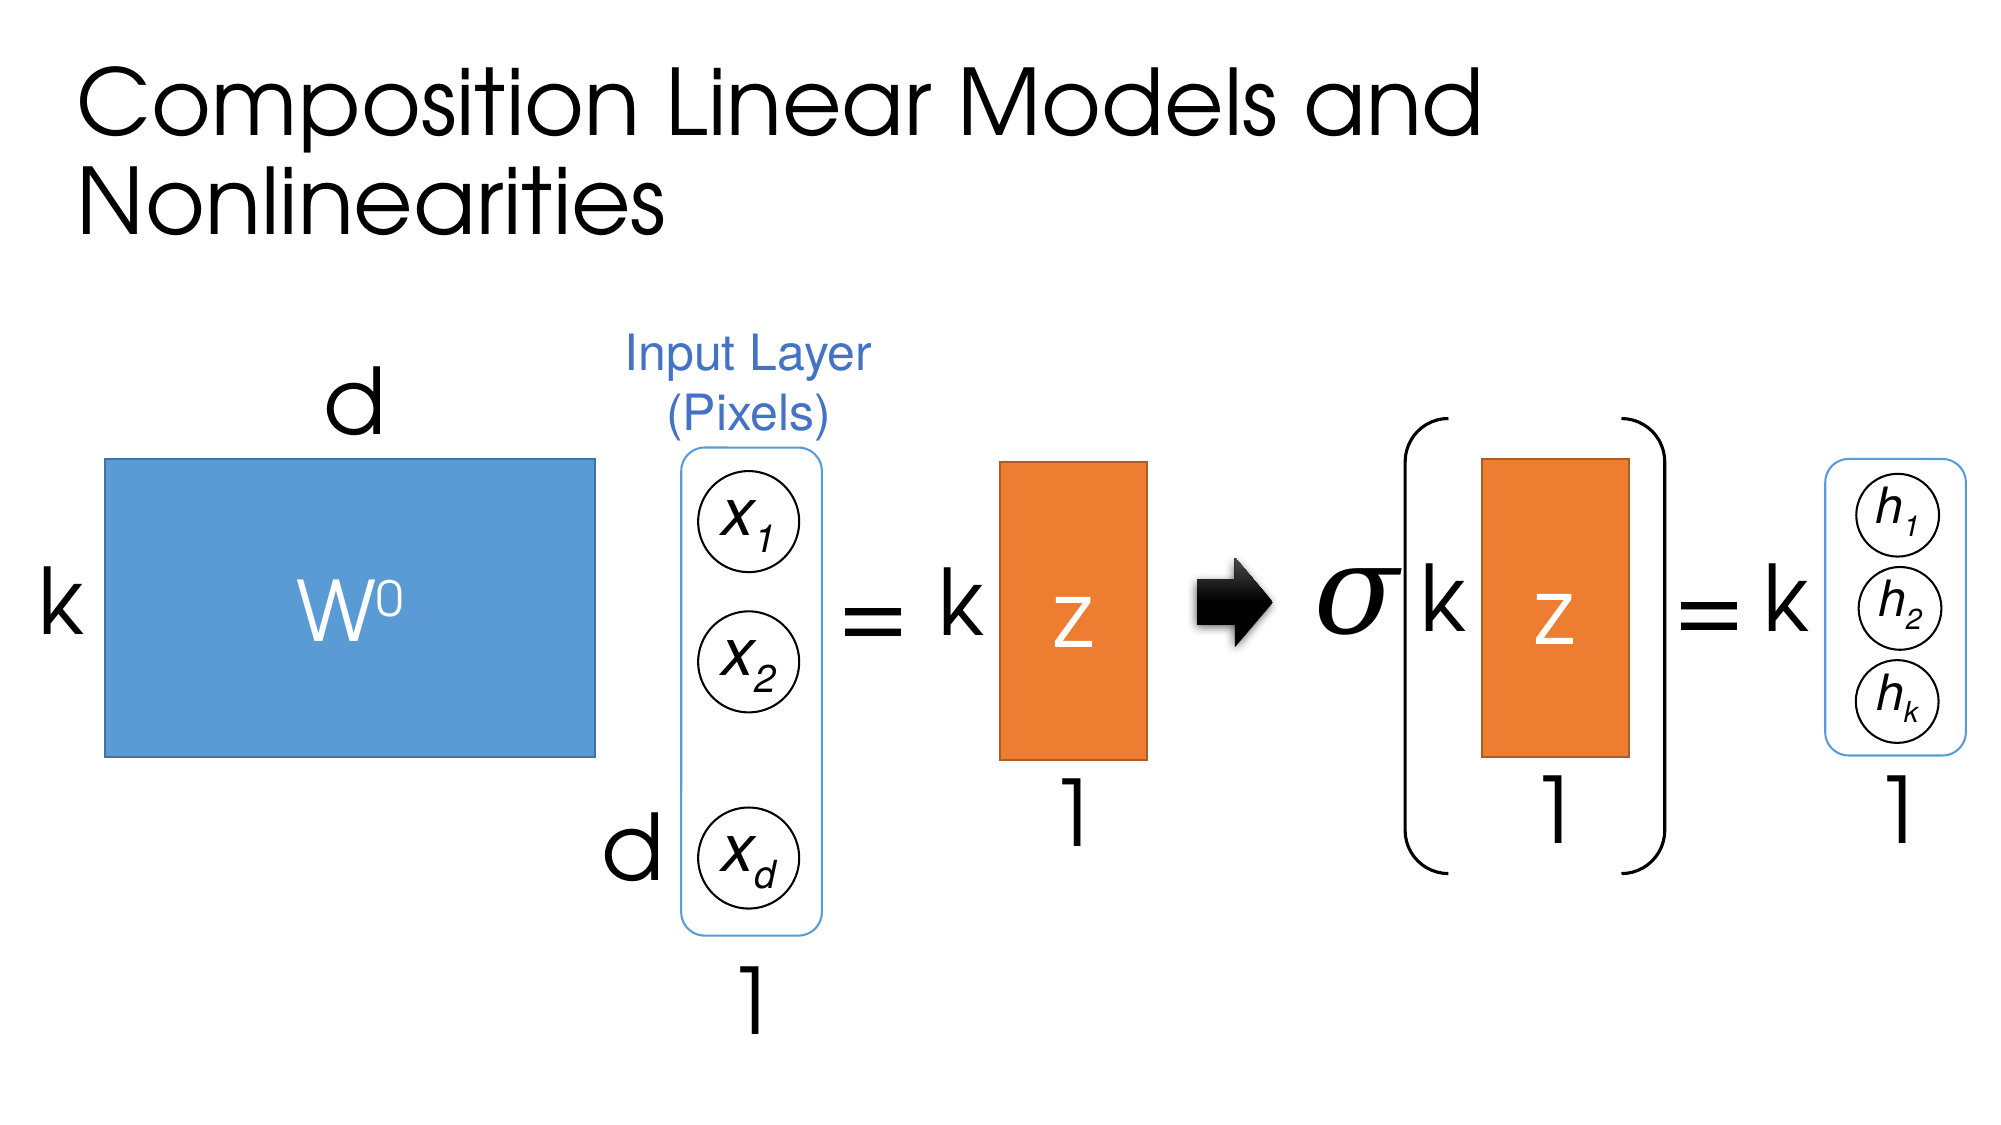

# Composition Linear Models and Nonlinearities
Input Layer
(Pixels)

x1
x2
d
xd
1
d
W0
k

z
k
1
z
k
1
h1
𝜎
k
=
=

h2
hk
1